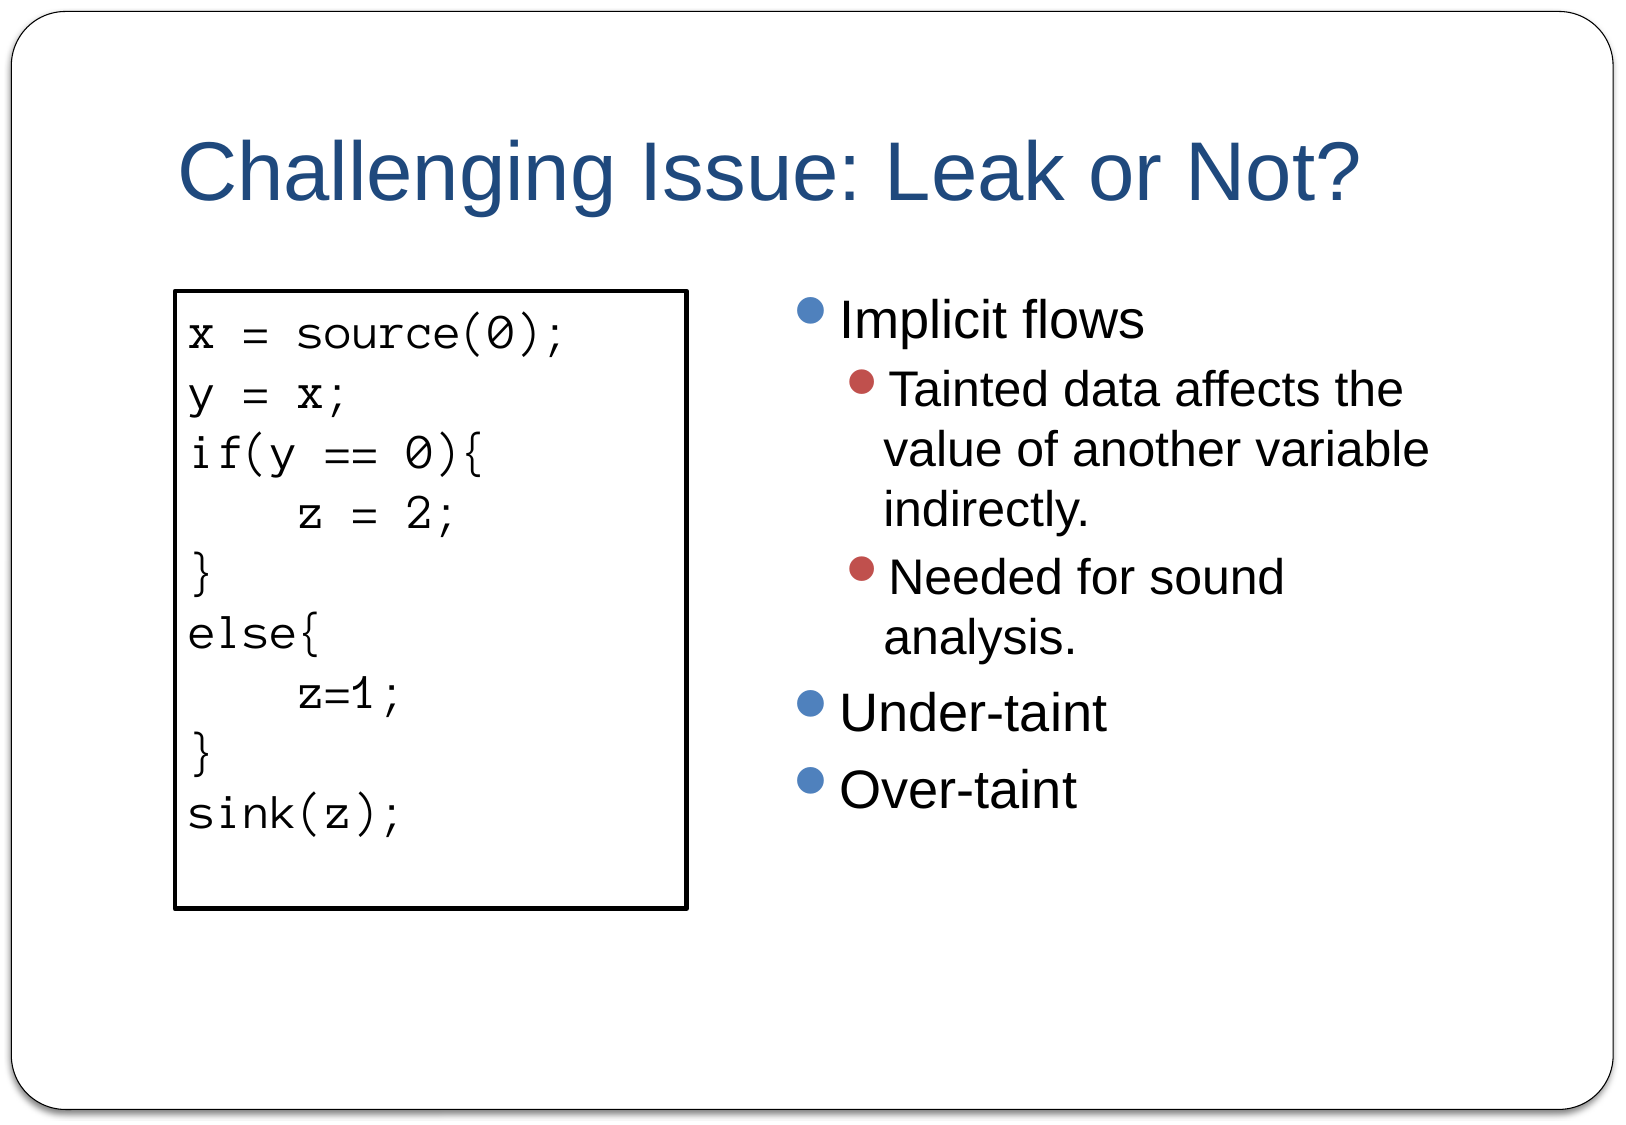

# Challenging Issue: Leak or Not?
Implicit flows
Tainted data affects the value of another variable indirectly.
Needed for sound analysis.
Under-taint
Over-taint
x = source(0);
y = x;
if(y == 0){
    z = 2;
}
else{
    z=1;
}
sink(z);